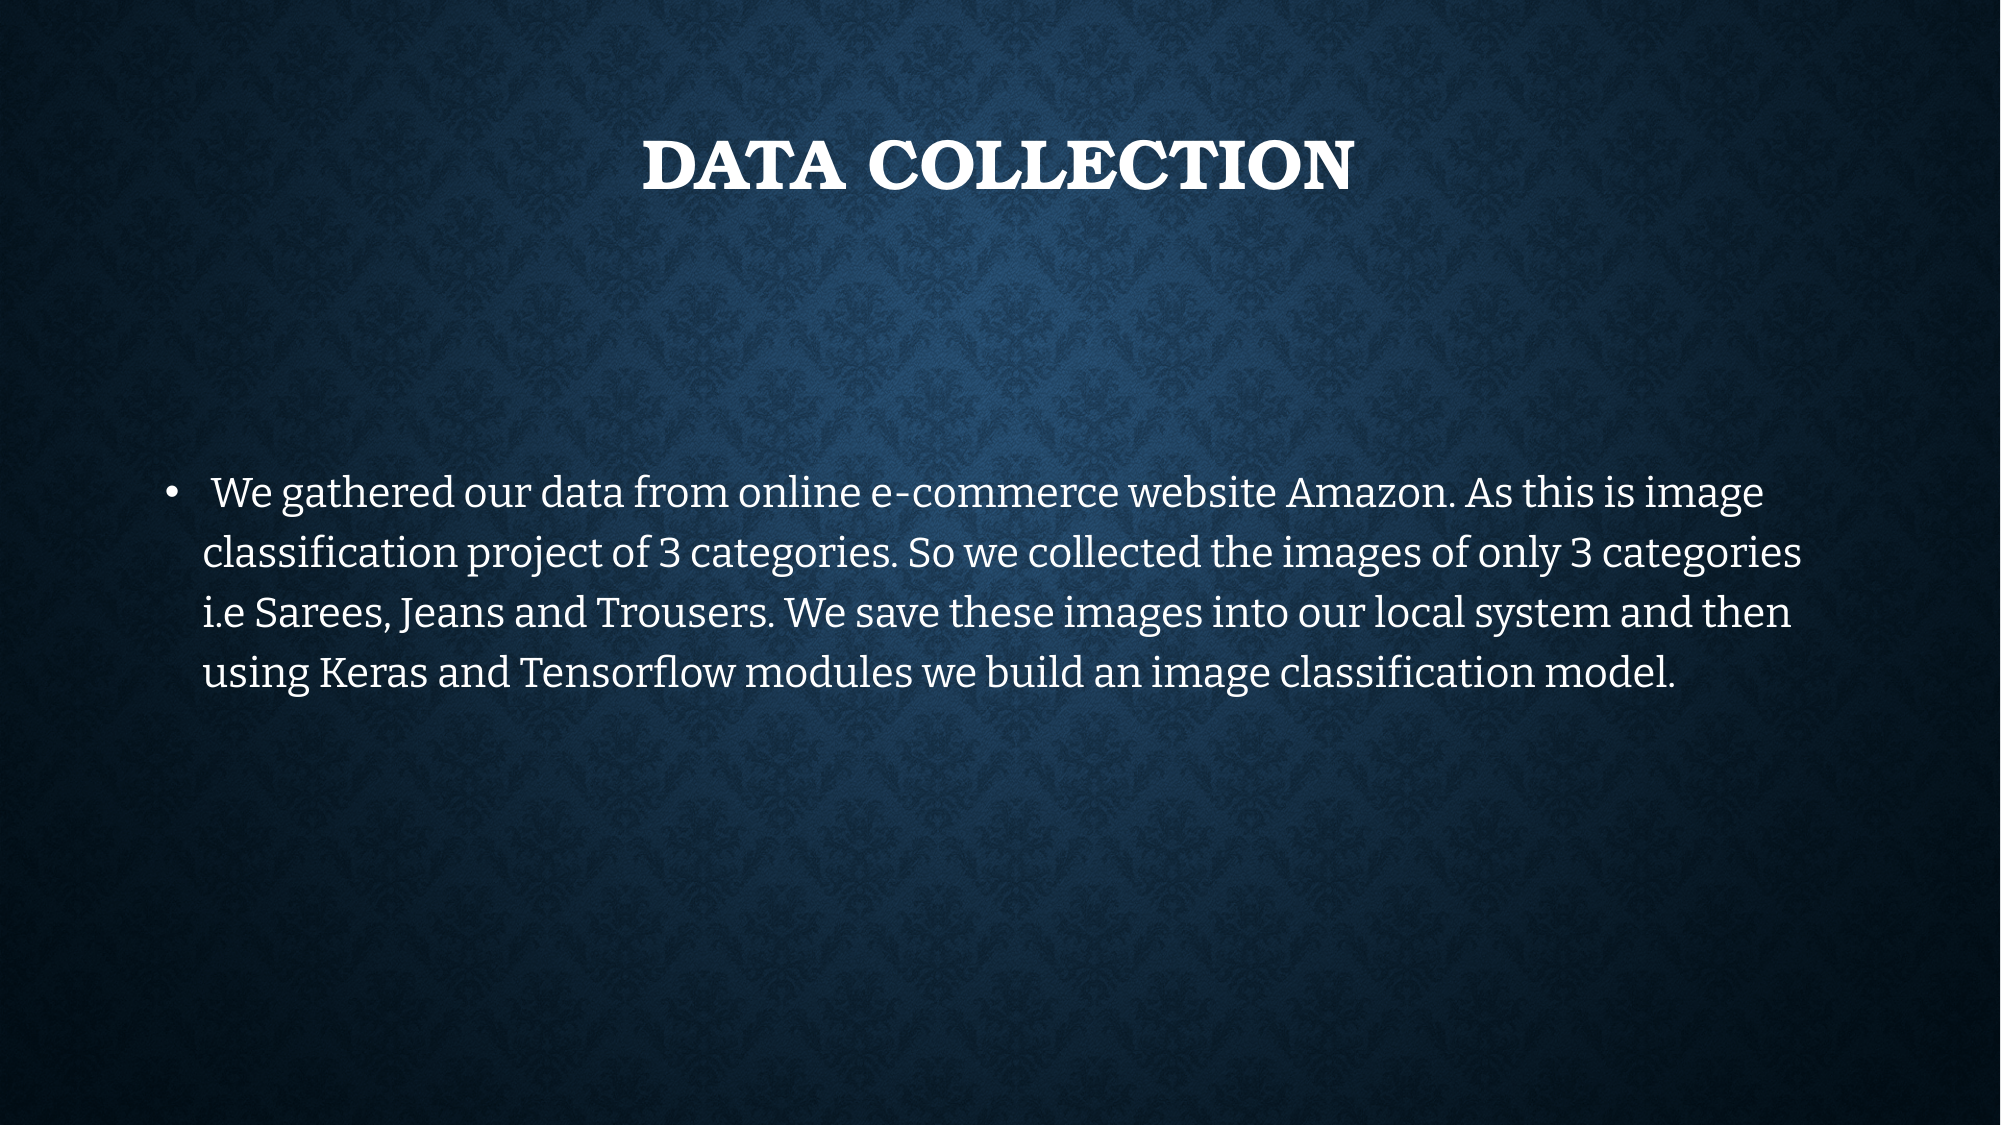

# Data Collection
 We gathered our data from online e-commerce website Amazon. As this is image classification project of 3 categories. So we collected the images of only 3 categories i.e Sarees, Jeans and Trousers. We save these images into our local system and then using Keras and Tensorflow modules we build an image classification model.